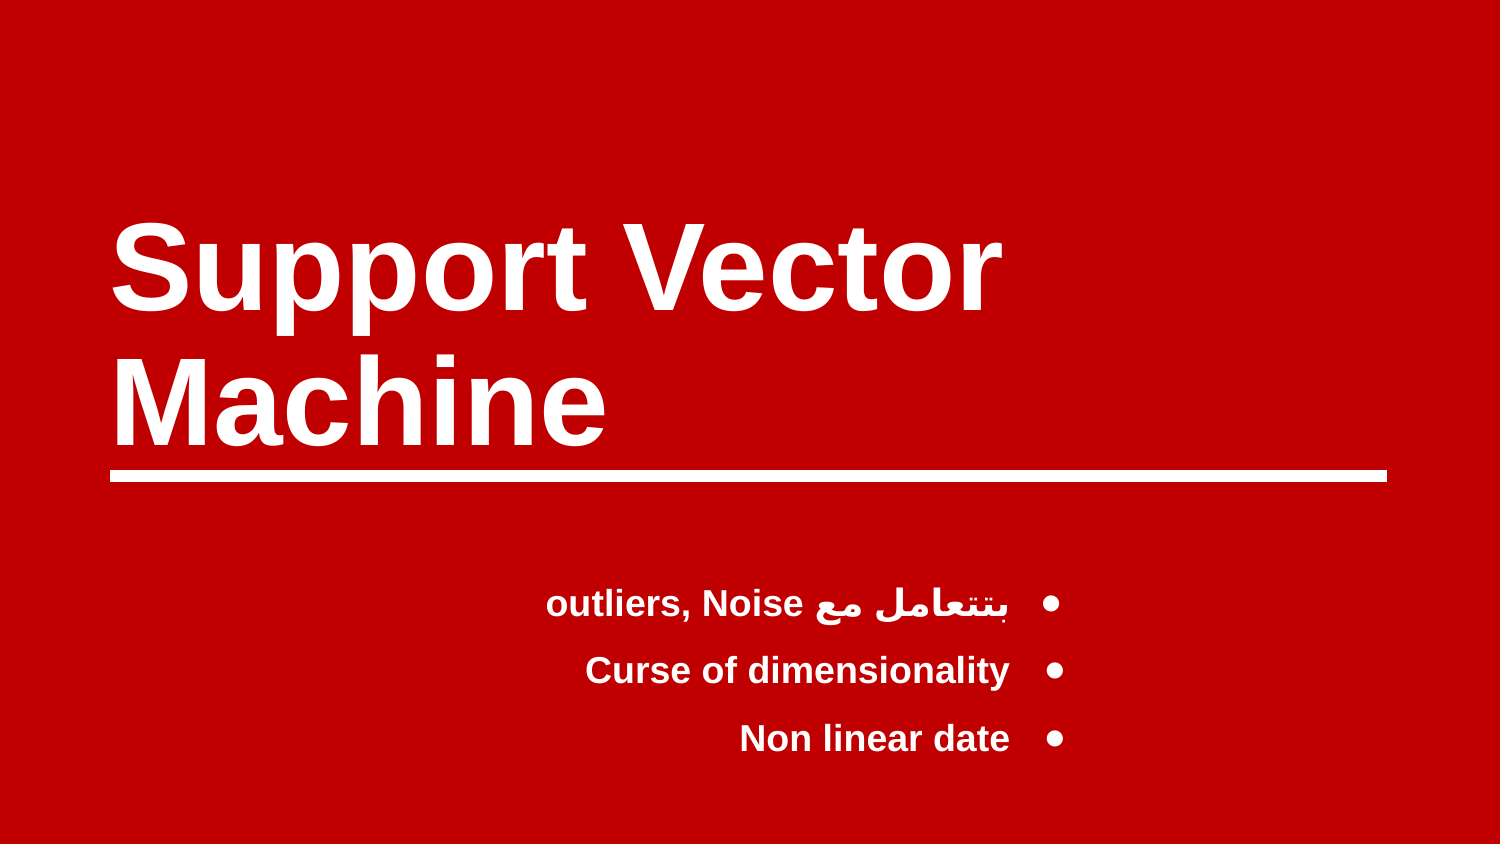

# Support Vector Machine
بتتعامل مع outliers, Noise
Curse of dimensionality
Non linear date